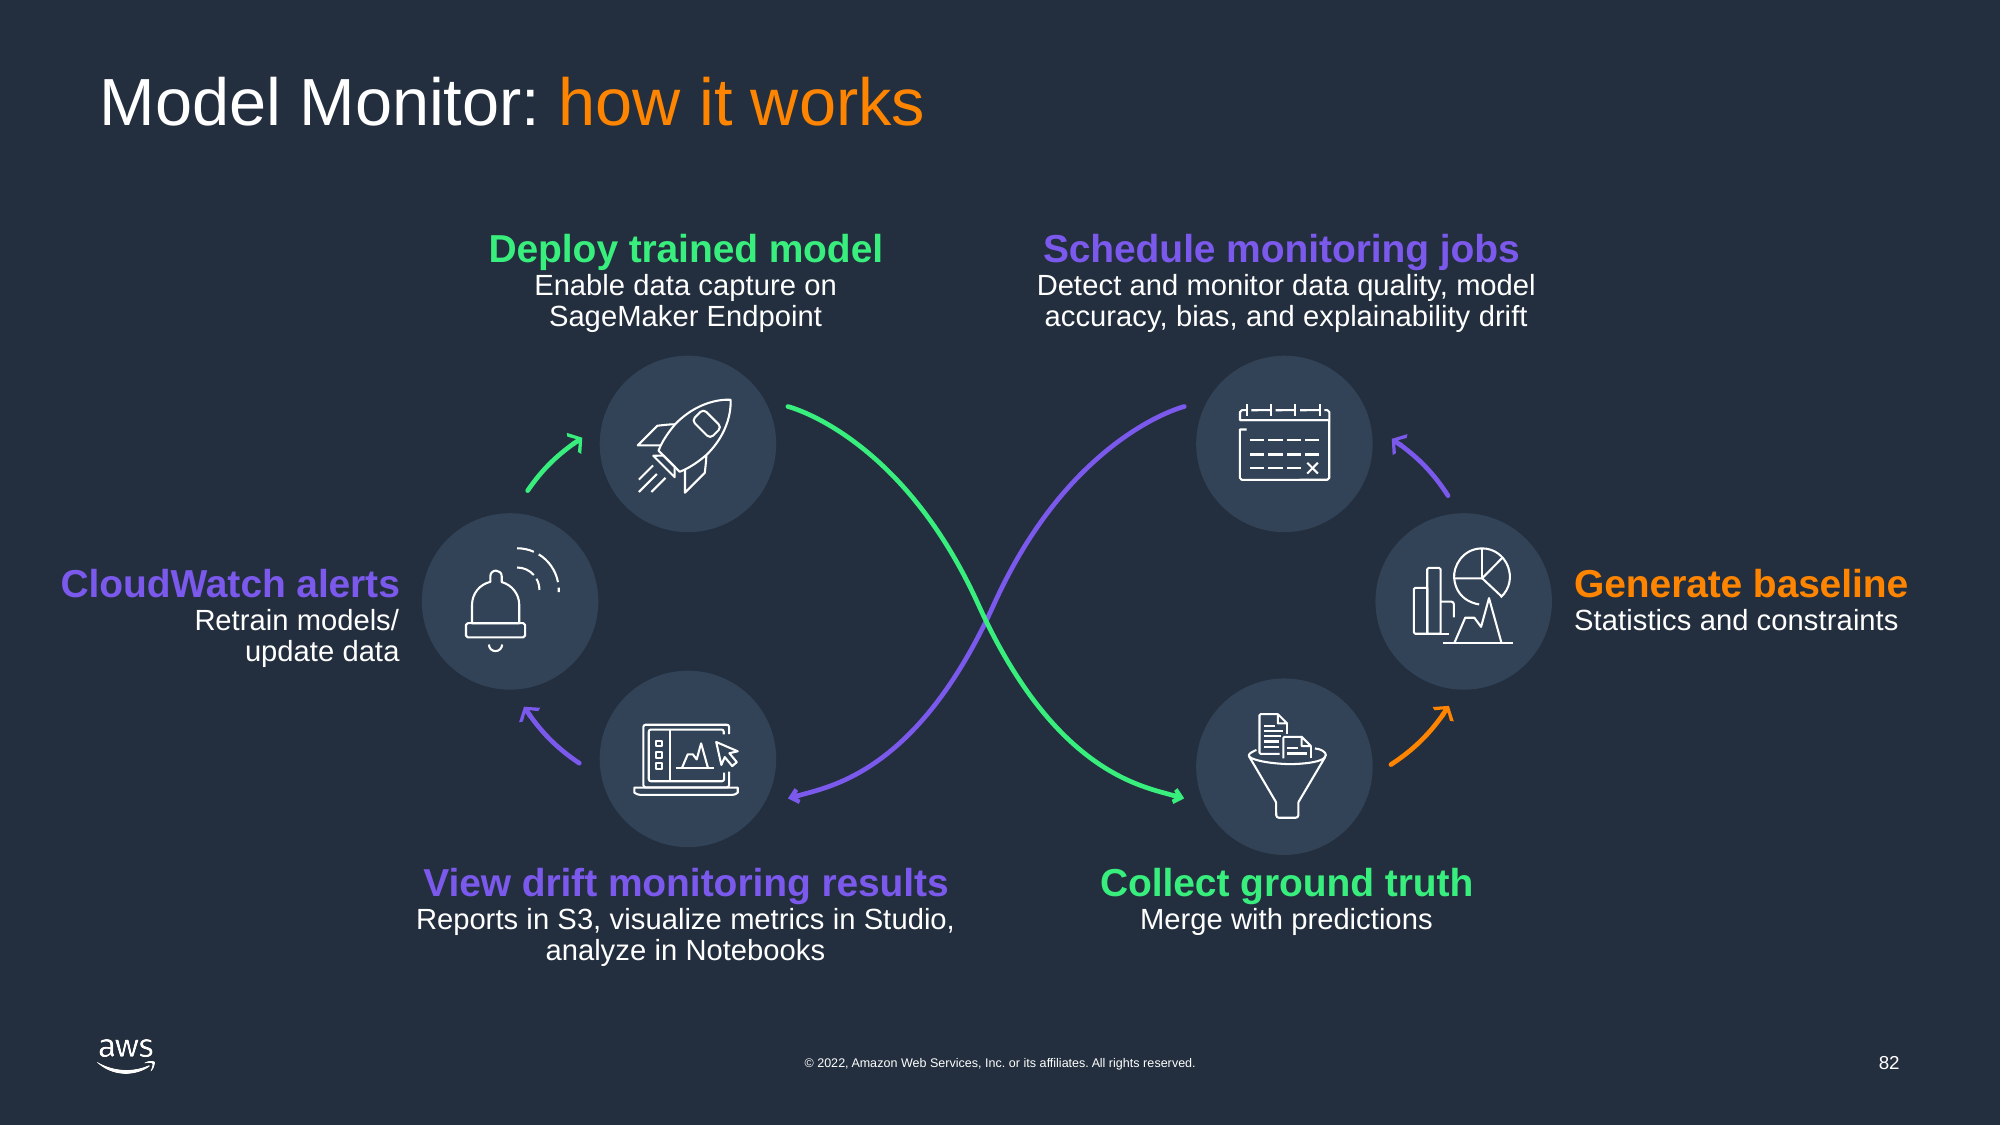

# Model Monitor: how it works
Deploy trained model
Enable data capture on SageMaker Endpoint
Schedule monitoring jobs
Detect and monitor data quality, model accuracy, bias, and explainability drift

CloudWatch alerts
Retrain models/
update data
Generate baseline
Statistics and constraints

View drift monitoring results
Reports in S3, visualize metrics in Studio, analyze in Notebooks
Collect ground truth
Merge with predictions
82